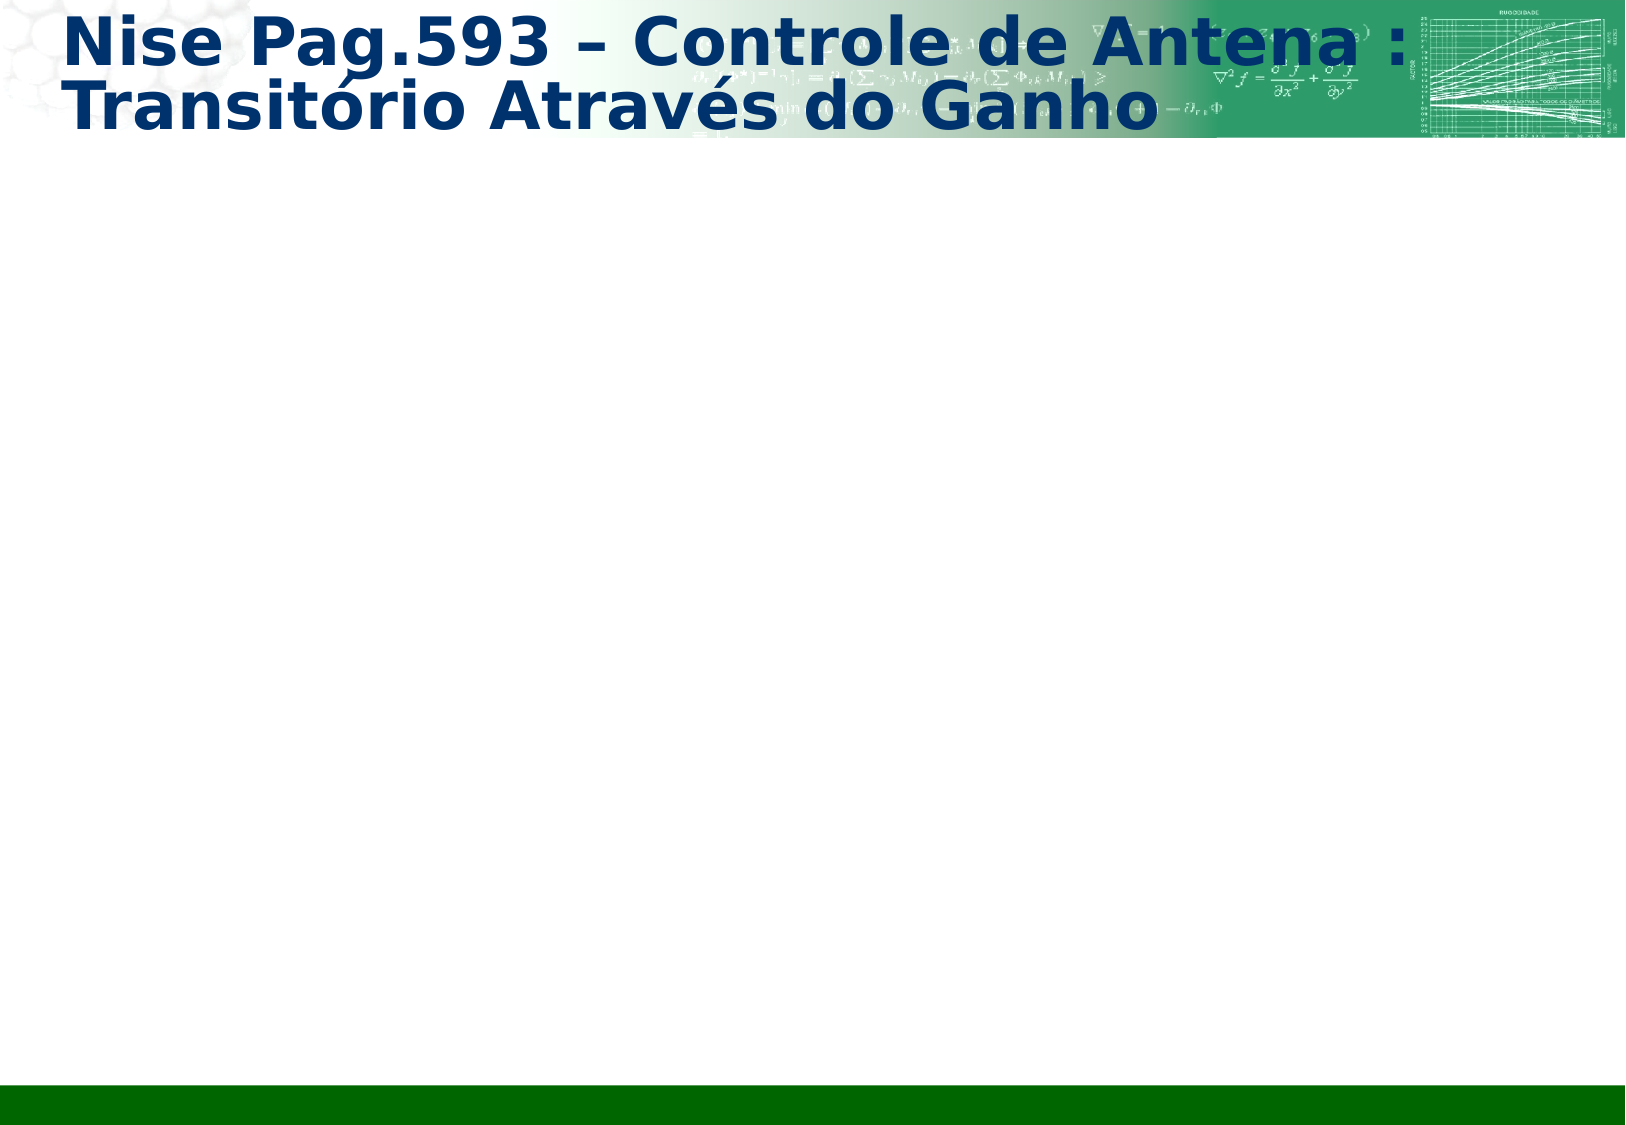

# Nise Pag.593 – Controle de Antena : Transitório Através do Ganho